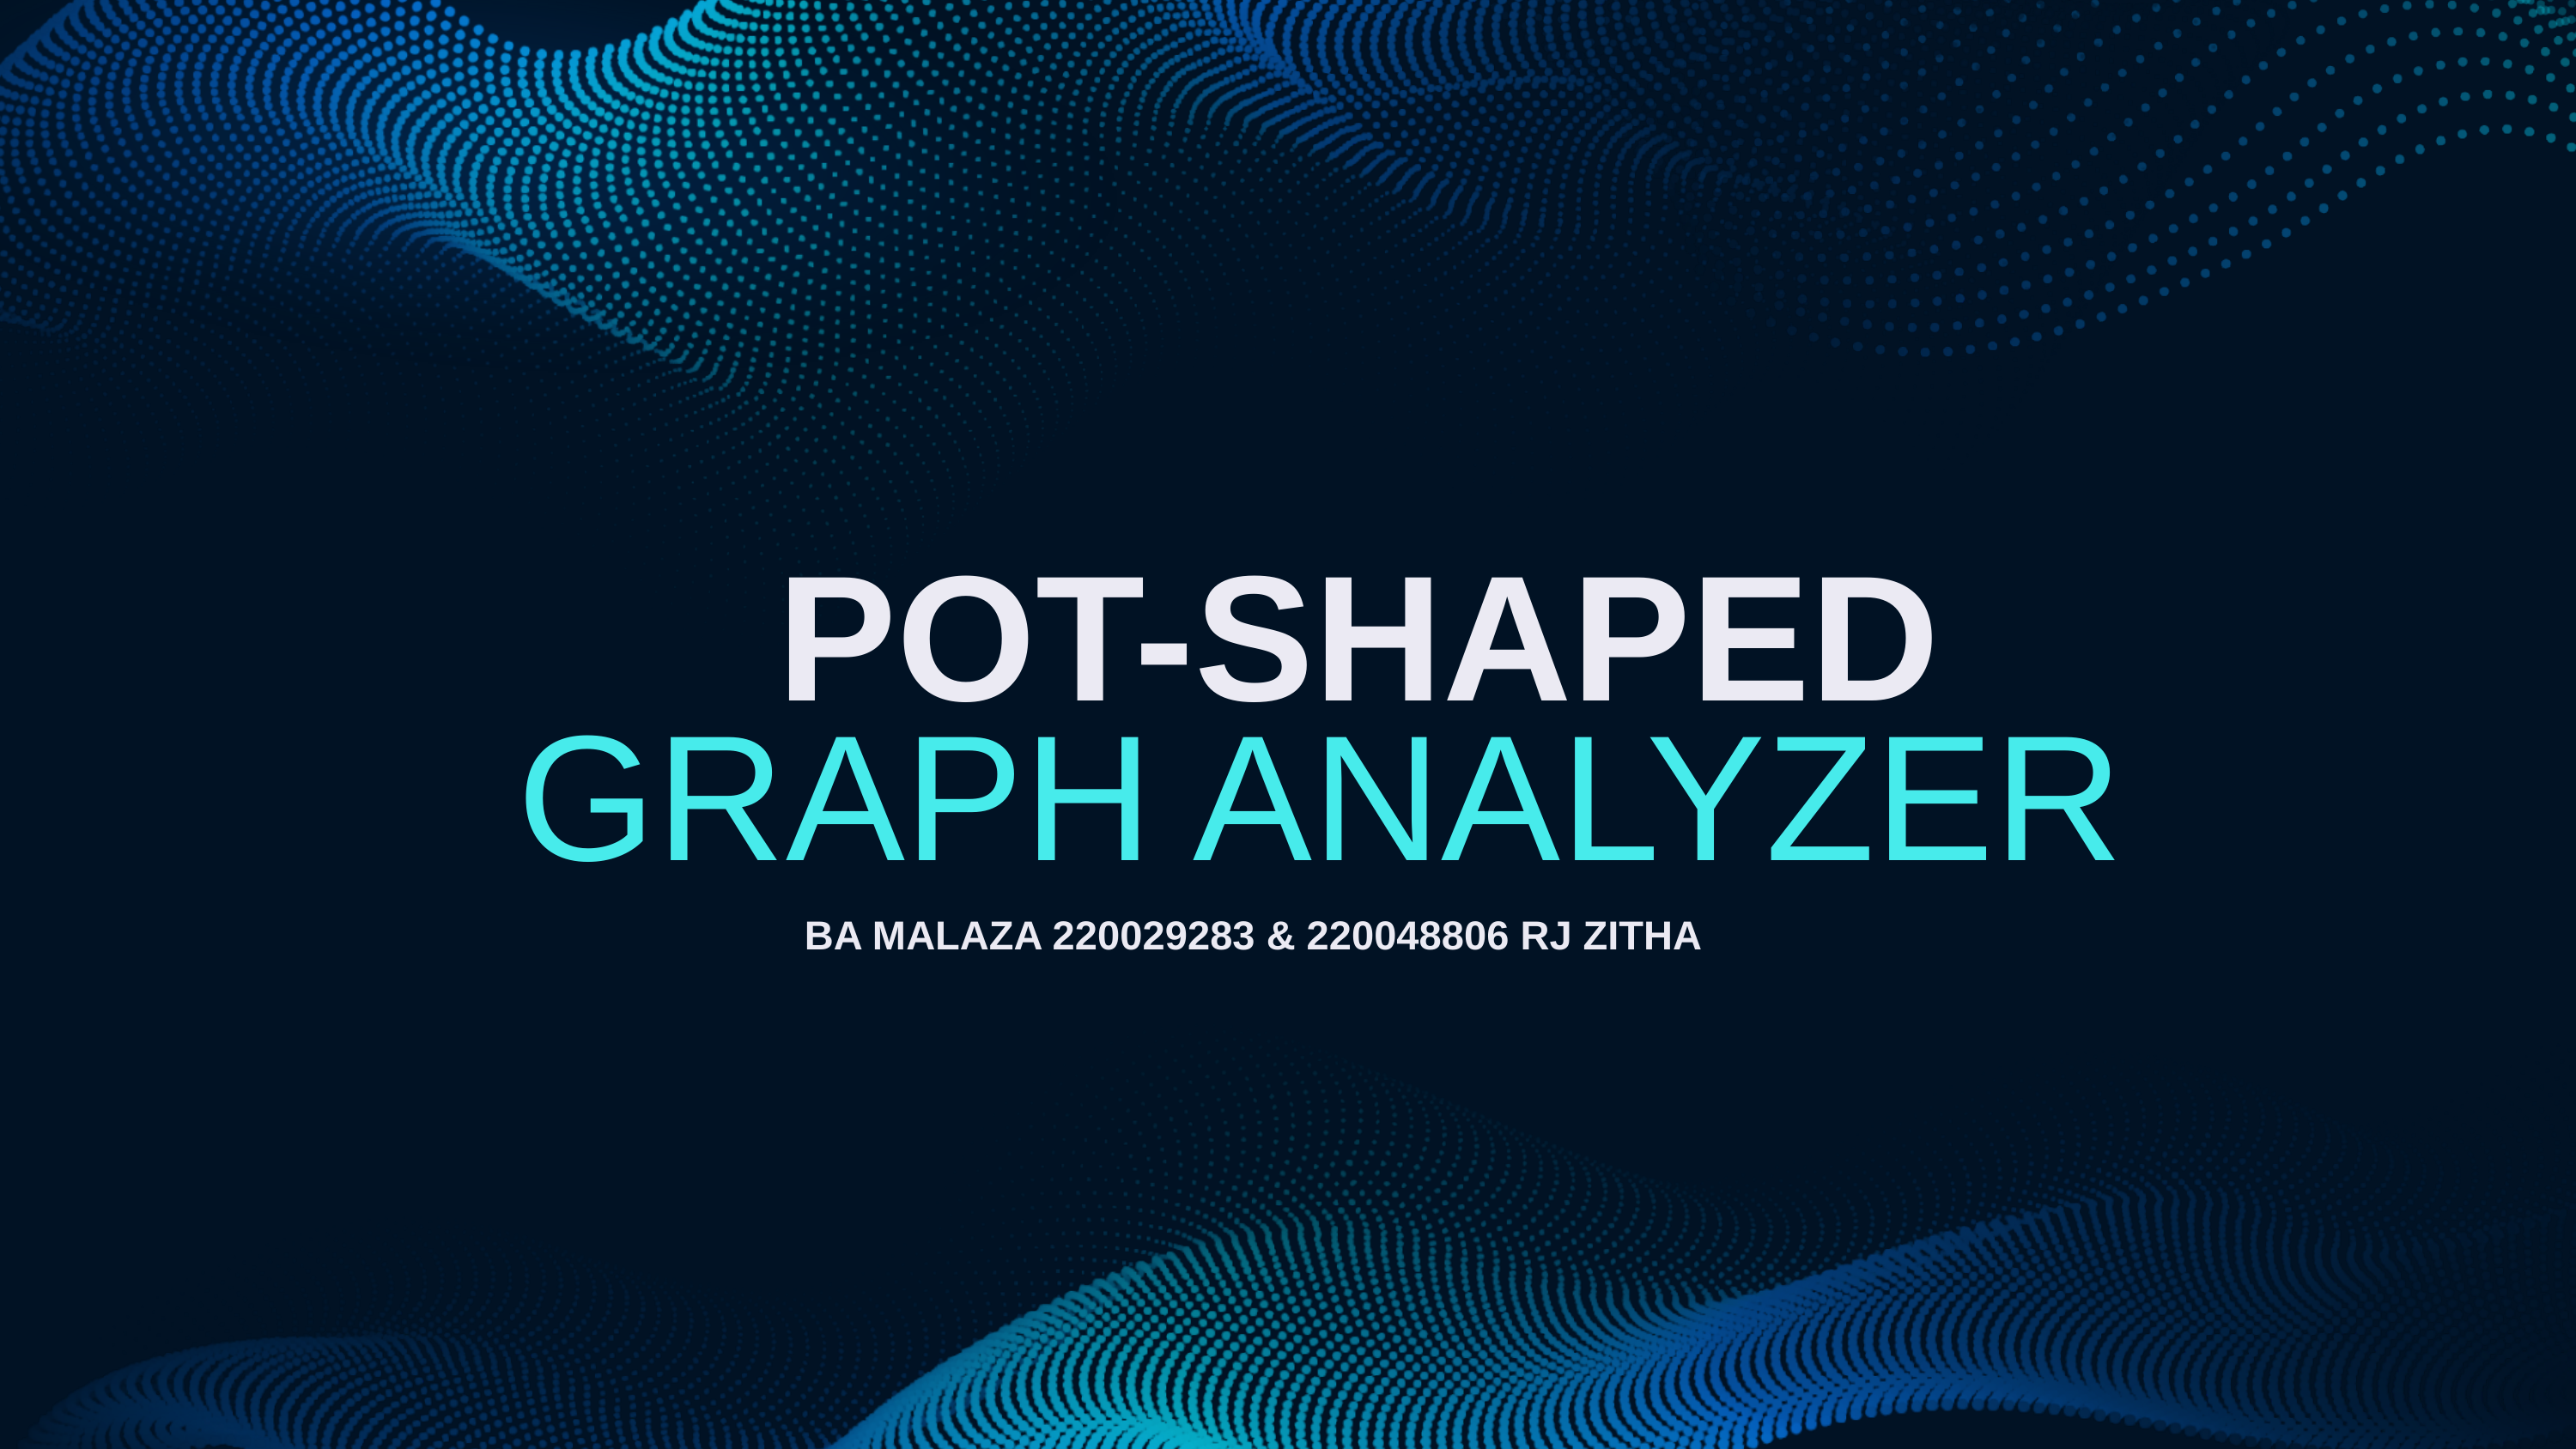

POT-SHAPED
GRAPH ANALYZER
BA MALAZA 220029283 & 220048806 RJ ZITHA